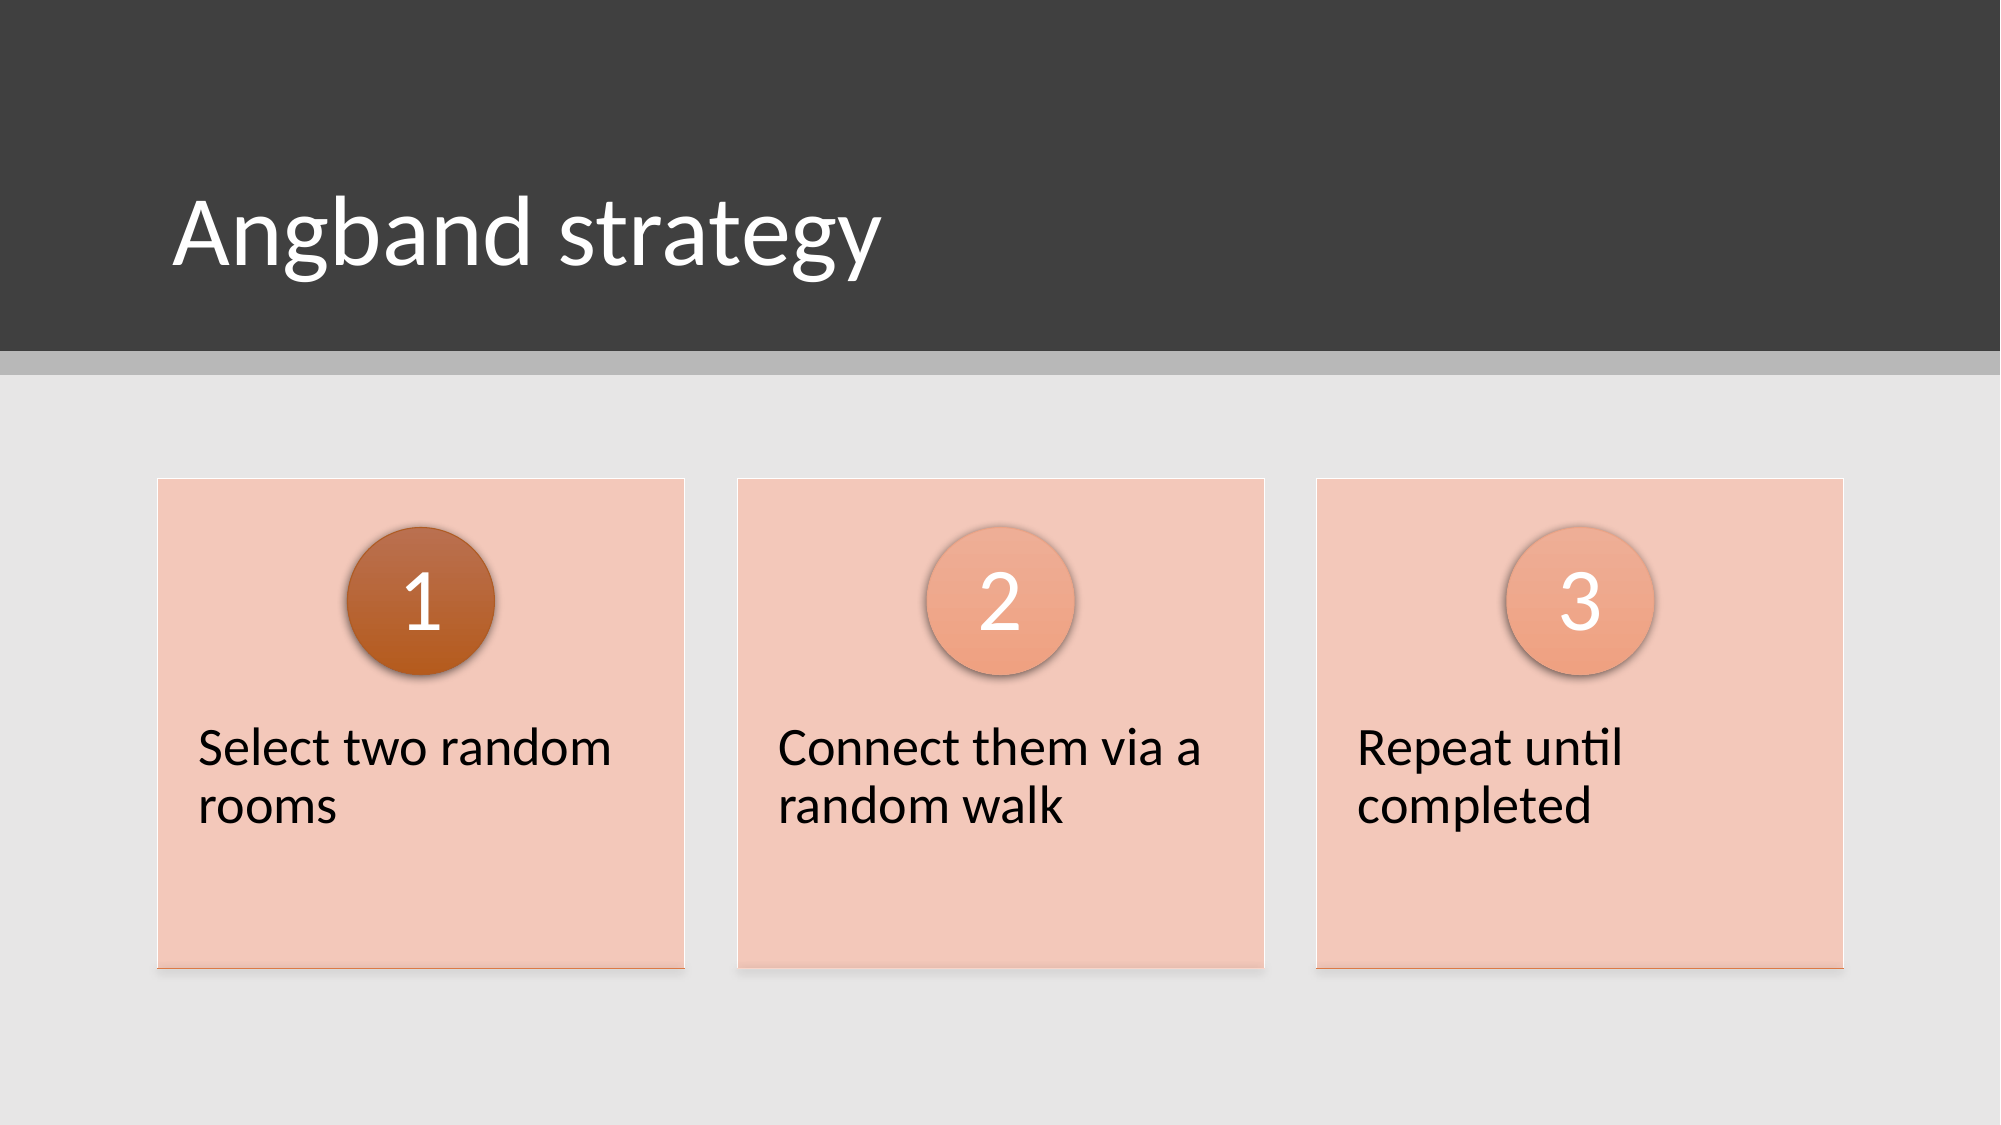

# Angband strategy

Select two random rooms
1
Connect them via a random walk
2
Repeat until completed
3